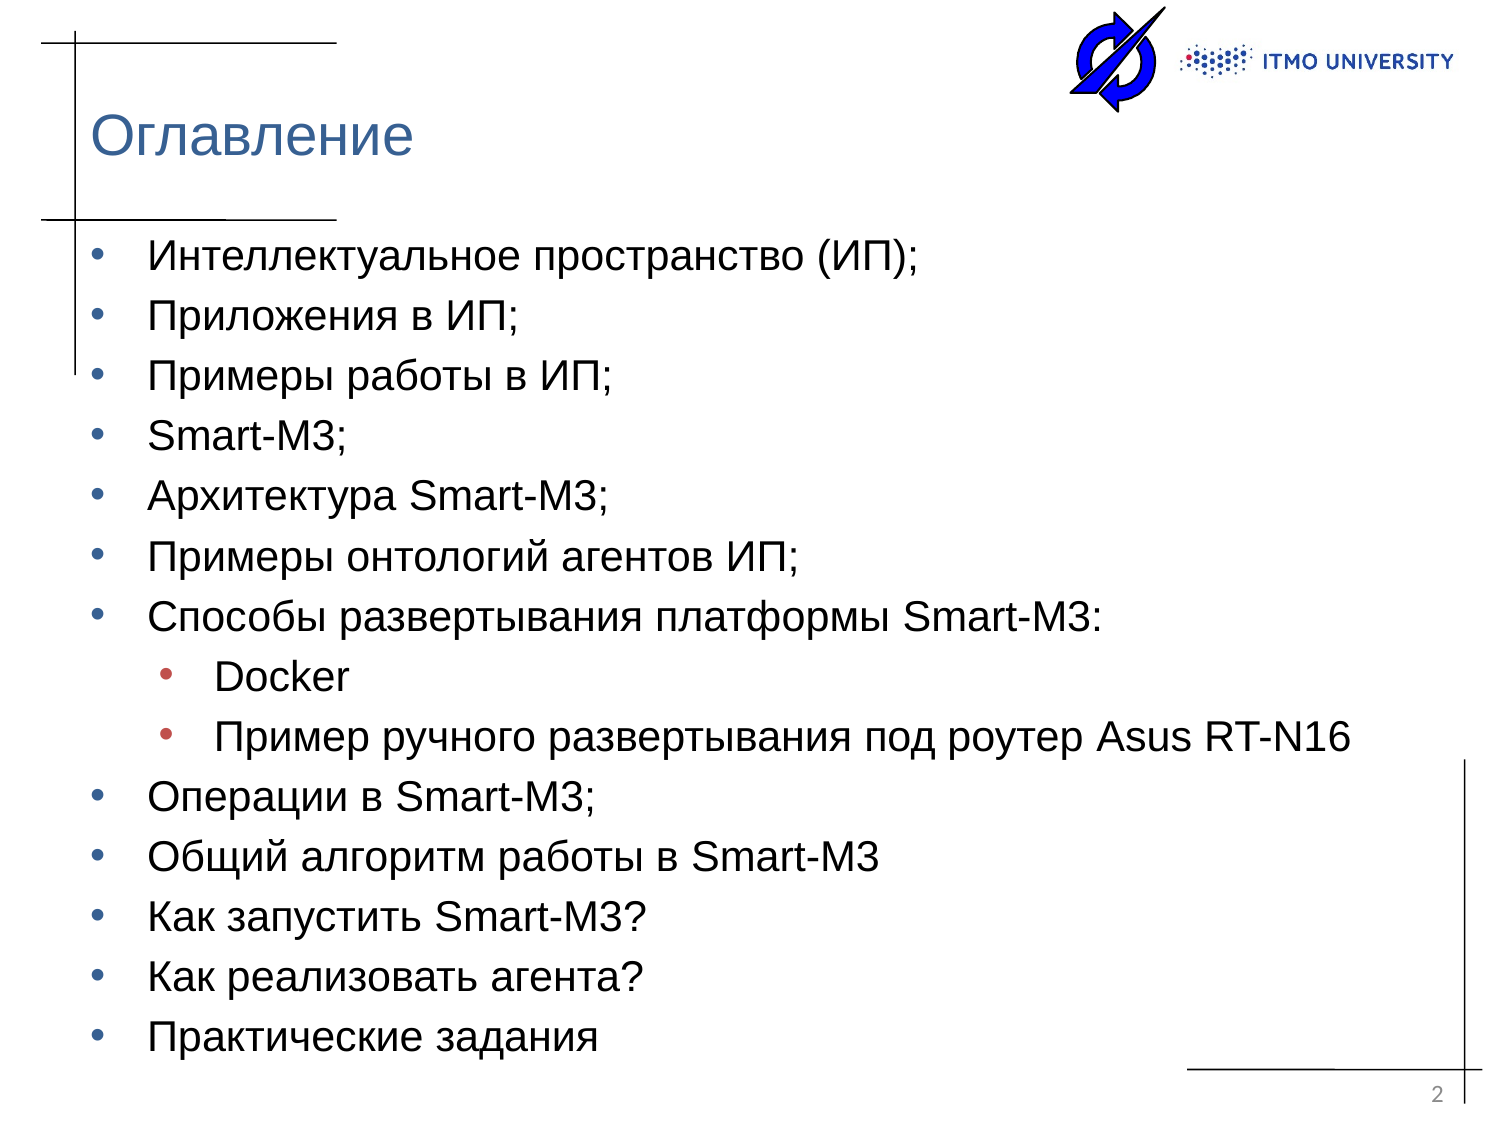

# Оглавление
Интеллектуальное пространство (ИП);
Приложения в ИП;
Примеры работы в ИП;
Smart-M3;
Архитектура Smart-M3;
Примеры онтологий агентов ИП;
Способы развертывания платформы Smart-M3:
Docker
Пример ручного развертывания под роутер Asus RT-N16
Операции в Smart-M3;
Общий алгоритм работы в Smart-M3
Как запустить Smart-M3?
Как реализовать агента?
Практические задания

2